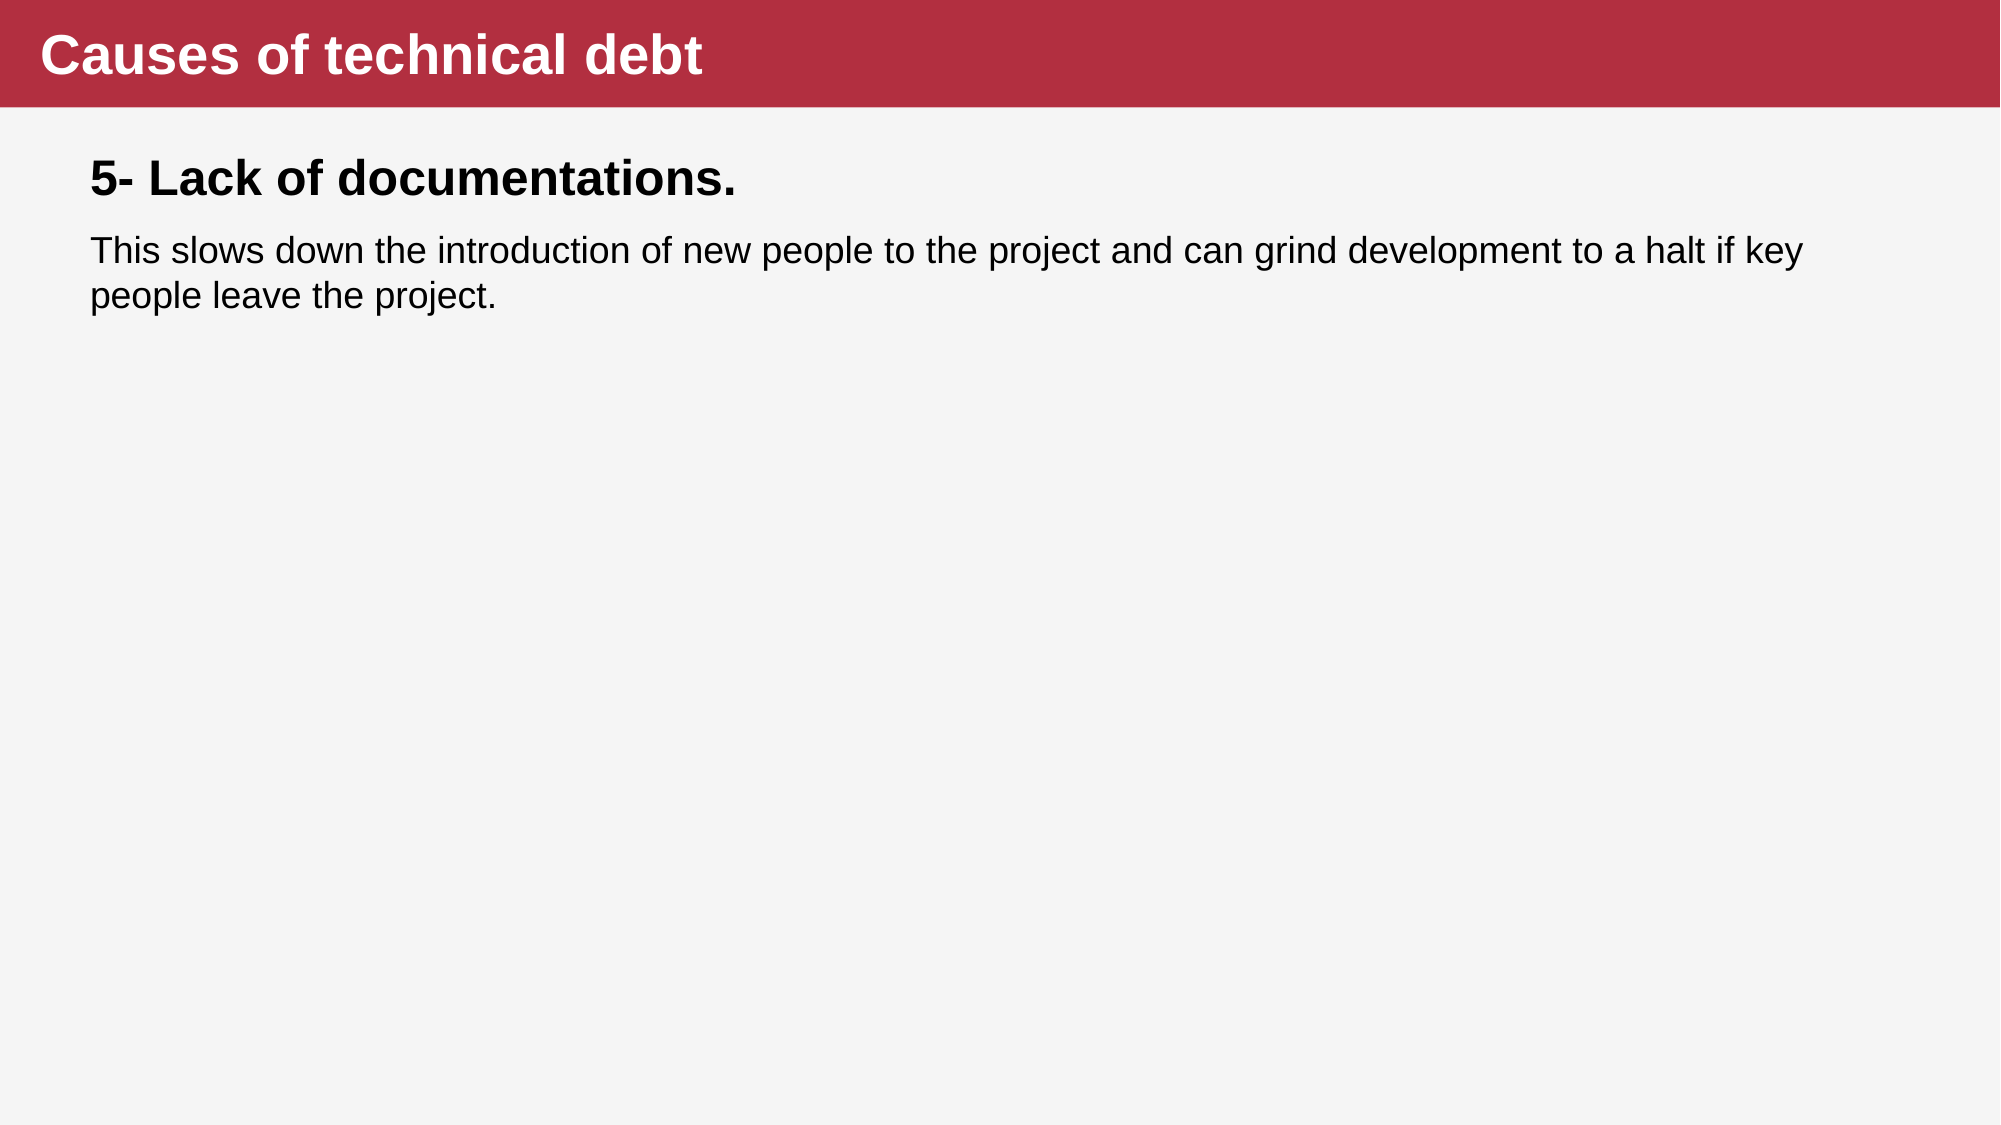

# Causes of technical debt
5- Lack of documentations.
This slows down the introduction of new people to the project and can grind development to a halt if key people leave the project.